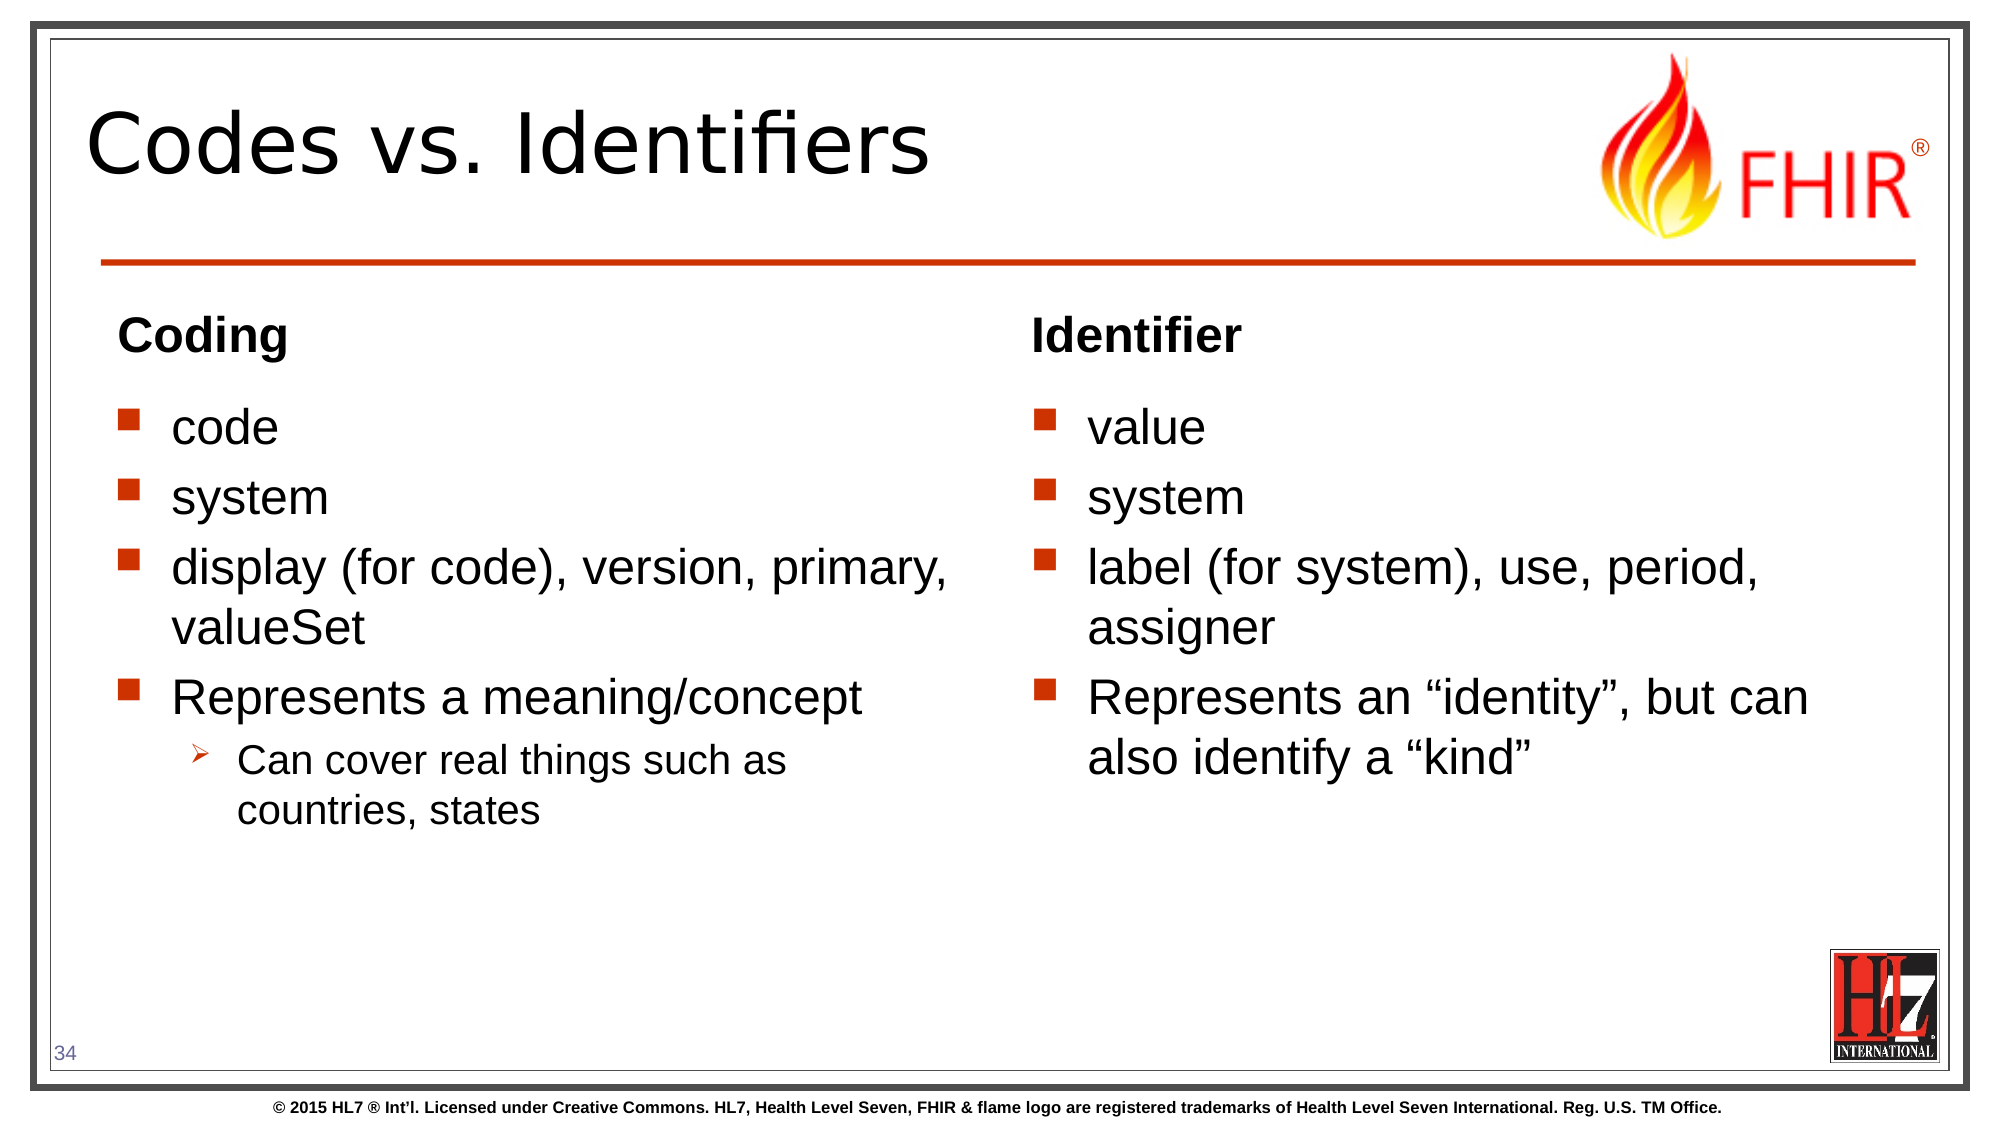

# Codes vs. Identifiers
Coding
Identifier
code
system
display (for code), version, primary, valueSet
Represents a meaning/concept
Can cover real things such as countries, states
value
system
label (for system), use, period, assigner
Represents an “identity”, but can also identify a “kind”
34